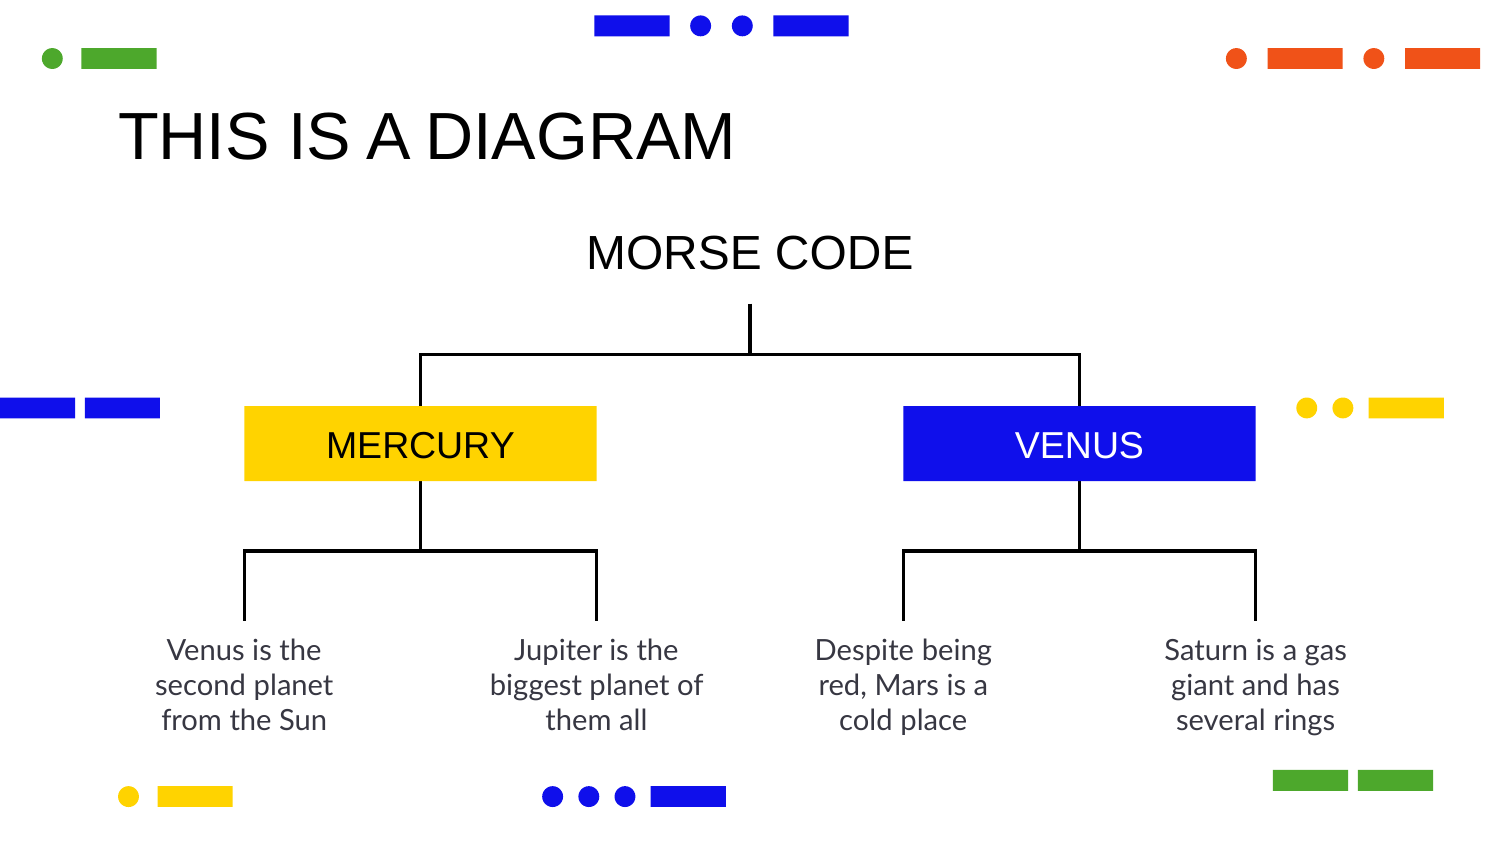

# THIS IS A DIAGRAM
MORSE CODE
MERCURY
VENUS
Venus is the second planet from the Sun
Jupiter is the biggest planet of them all
Despite being red, Mars is a cold place
Saturn is a gas giant and has several rings